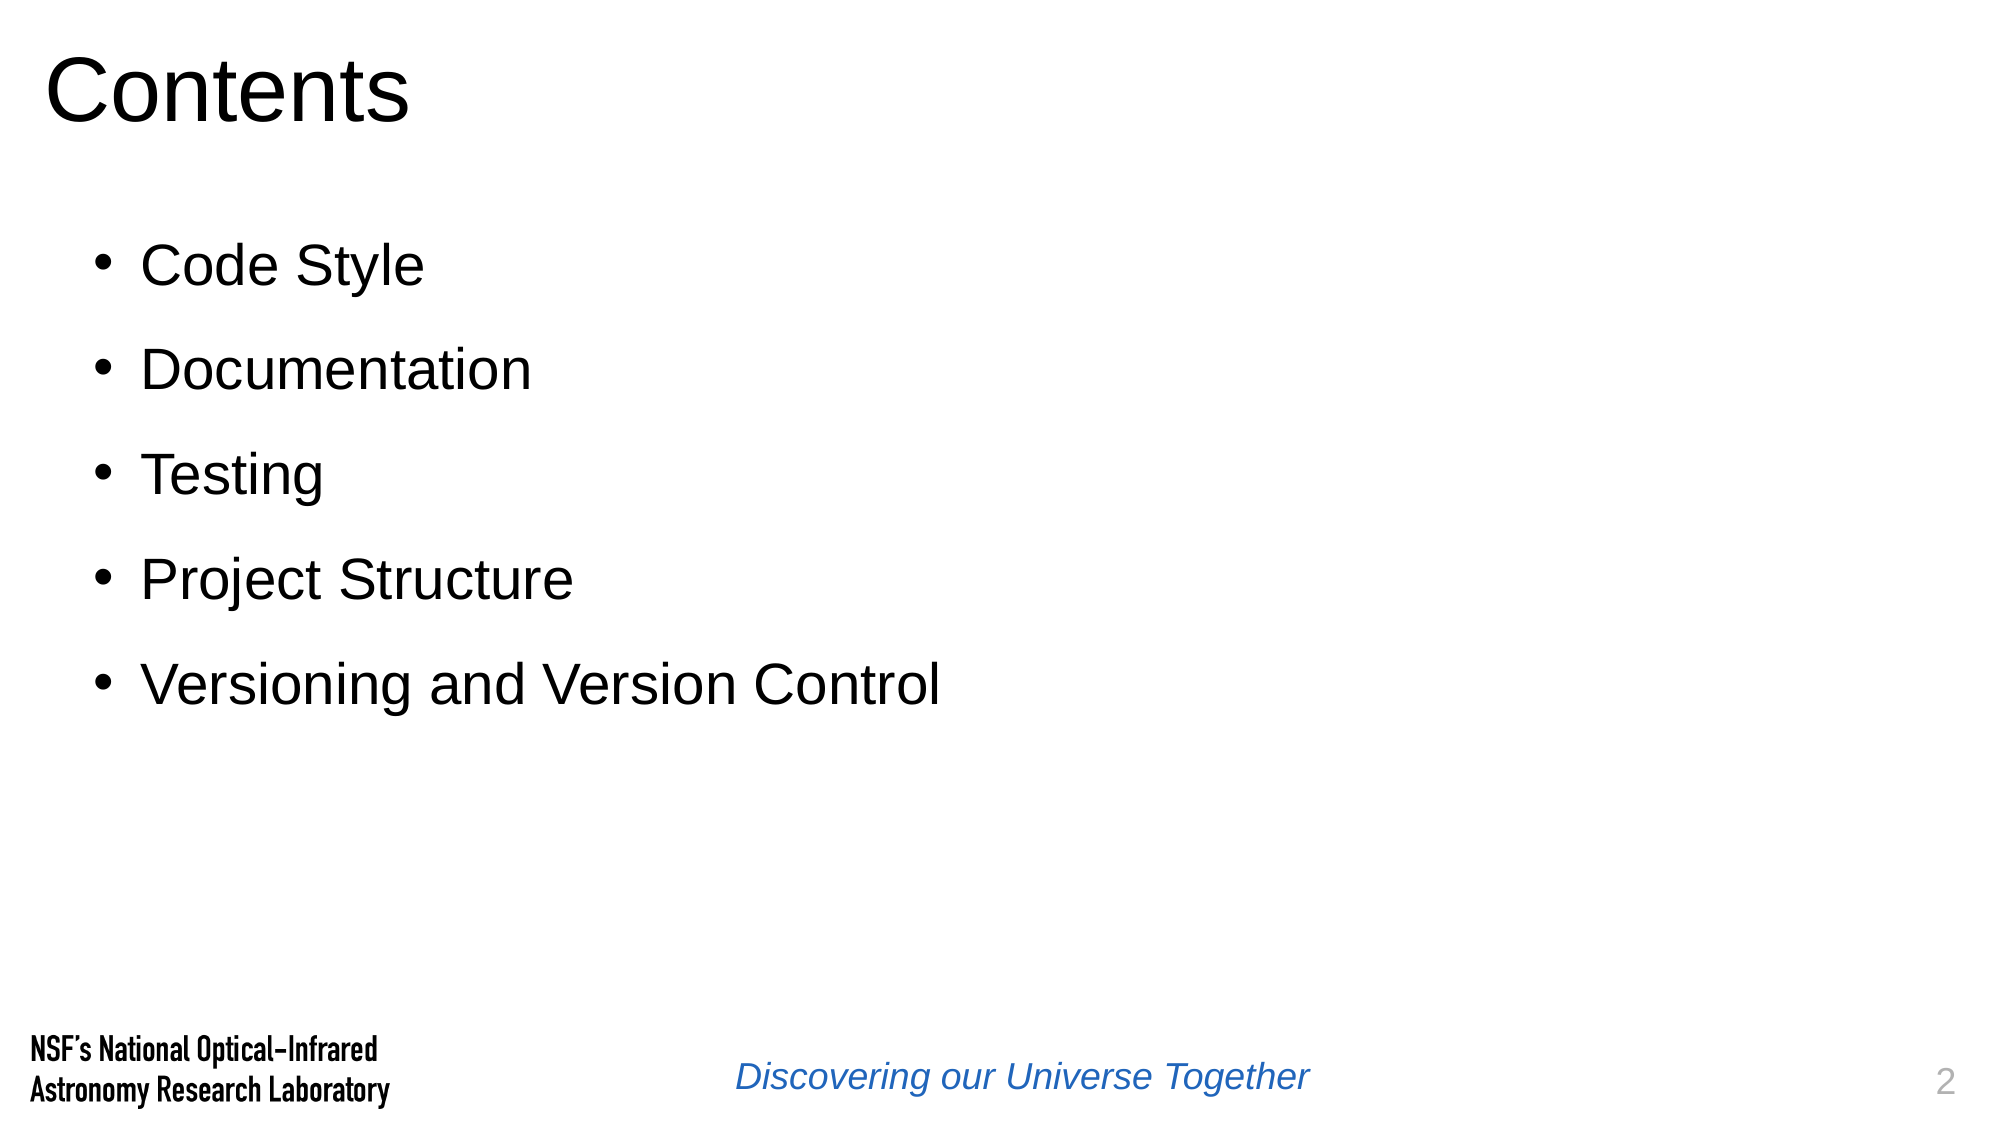

# Contents
Code Style
Documentation
Testing
Project Structure
Versioning and Version Control

2